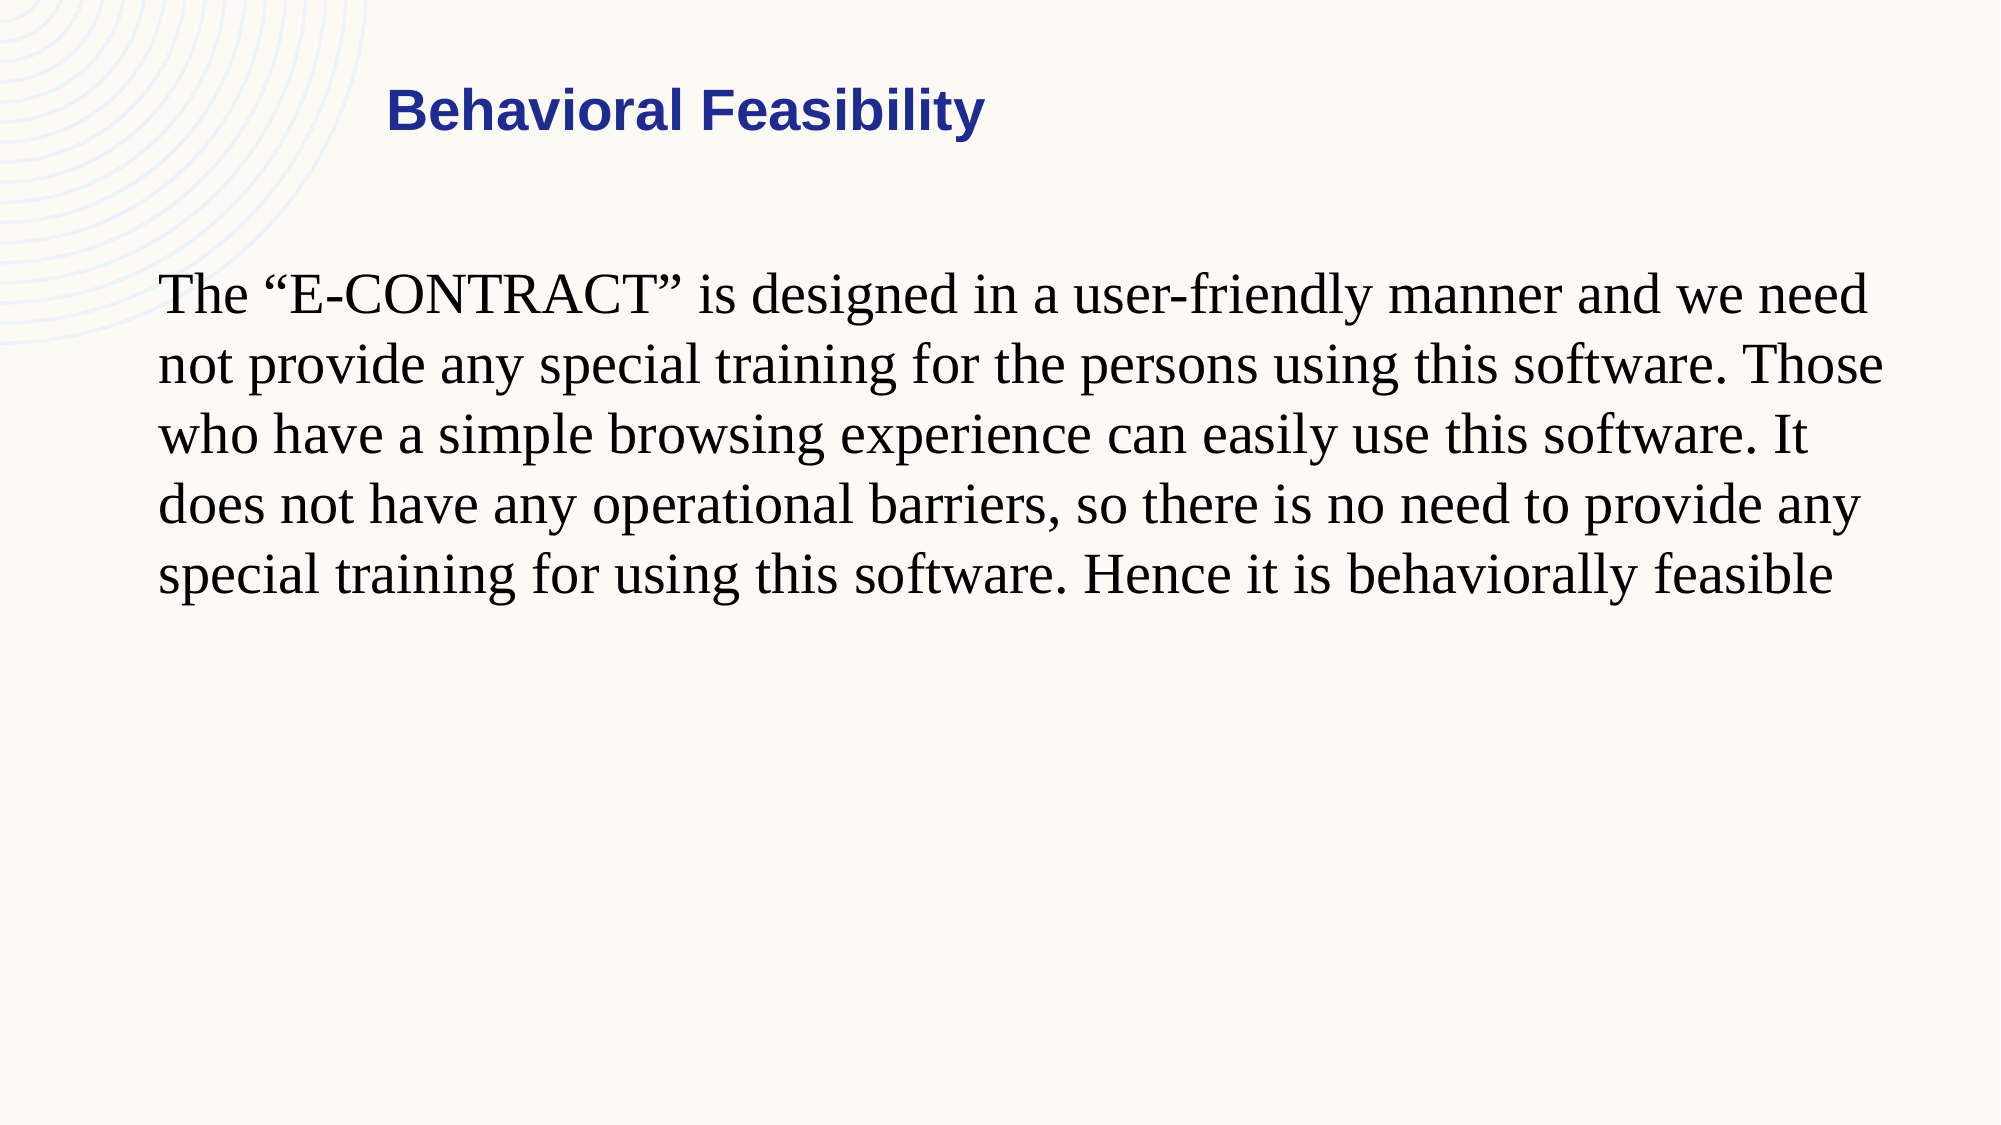

Behavioral Feasibility

The “E-CONTRACT” is designed in a user-friendly manner and we need not provide any special training for the persons using this software. Those who have a simple browsing experience can easily use this software. It does not have any operational barriers, so there is no need to provide any special training for using this software. Hence it is behaviorally feasible